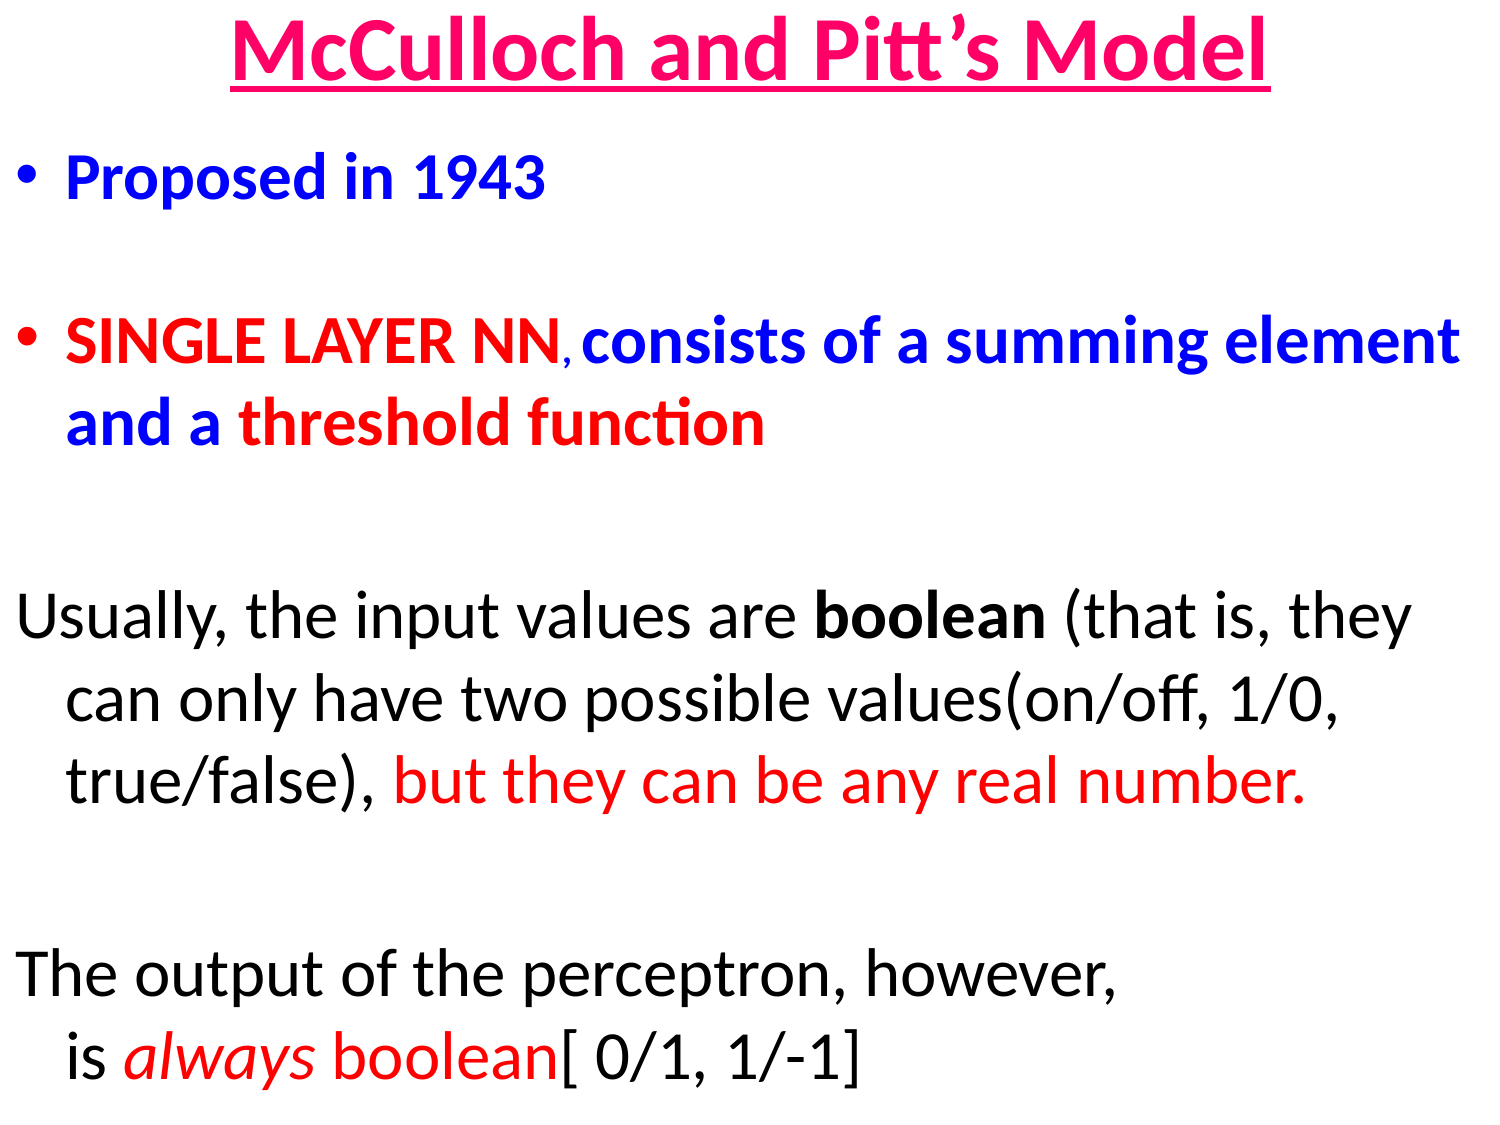

# McCulloch and Pitt’s Model
Proposed in 1943

SINGLE LAYER NN, consists of a summing element and a threshold function

Usually, the input values are boolean (that is, they can only have two possible values(on/off, 1/0, true/false), but they can be any real number.

The output of the perceptron, however, is always boolean[ 0/1, 1/-1]